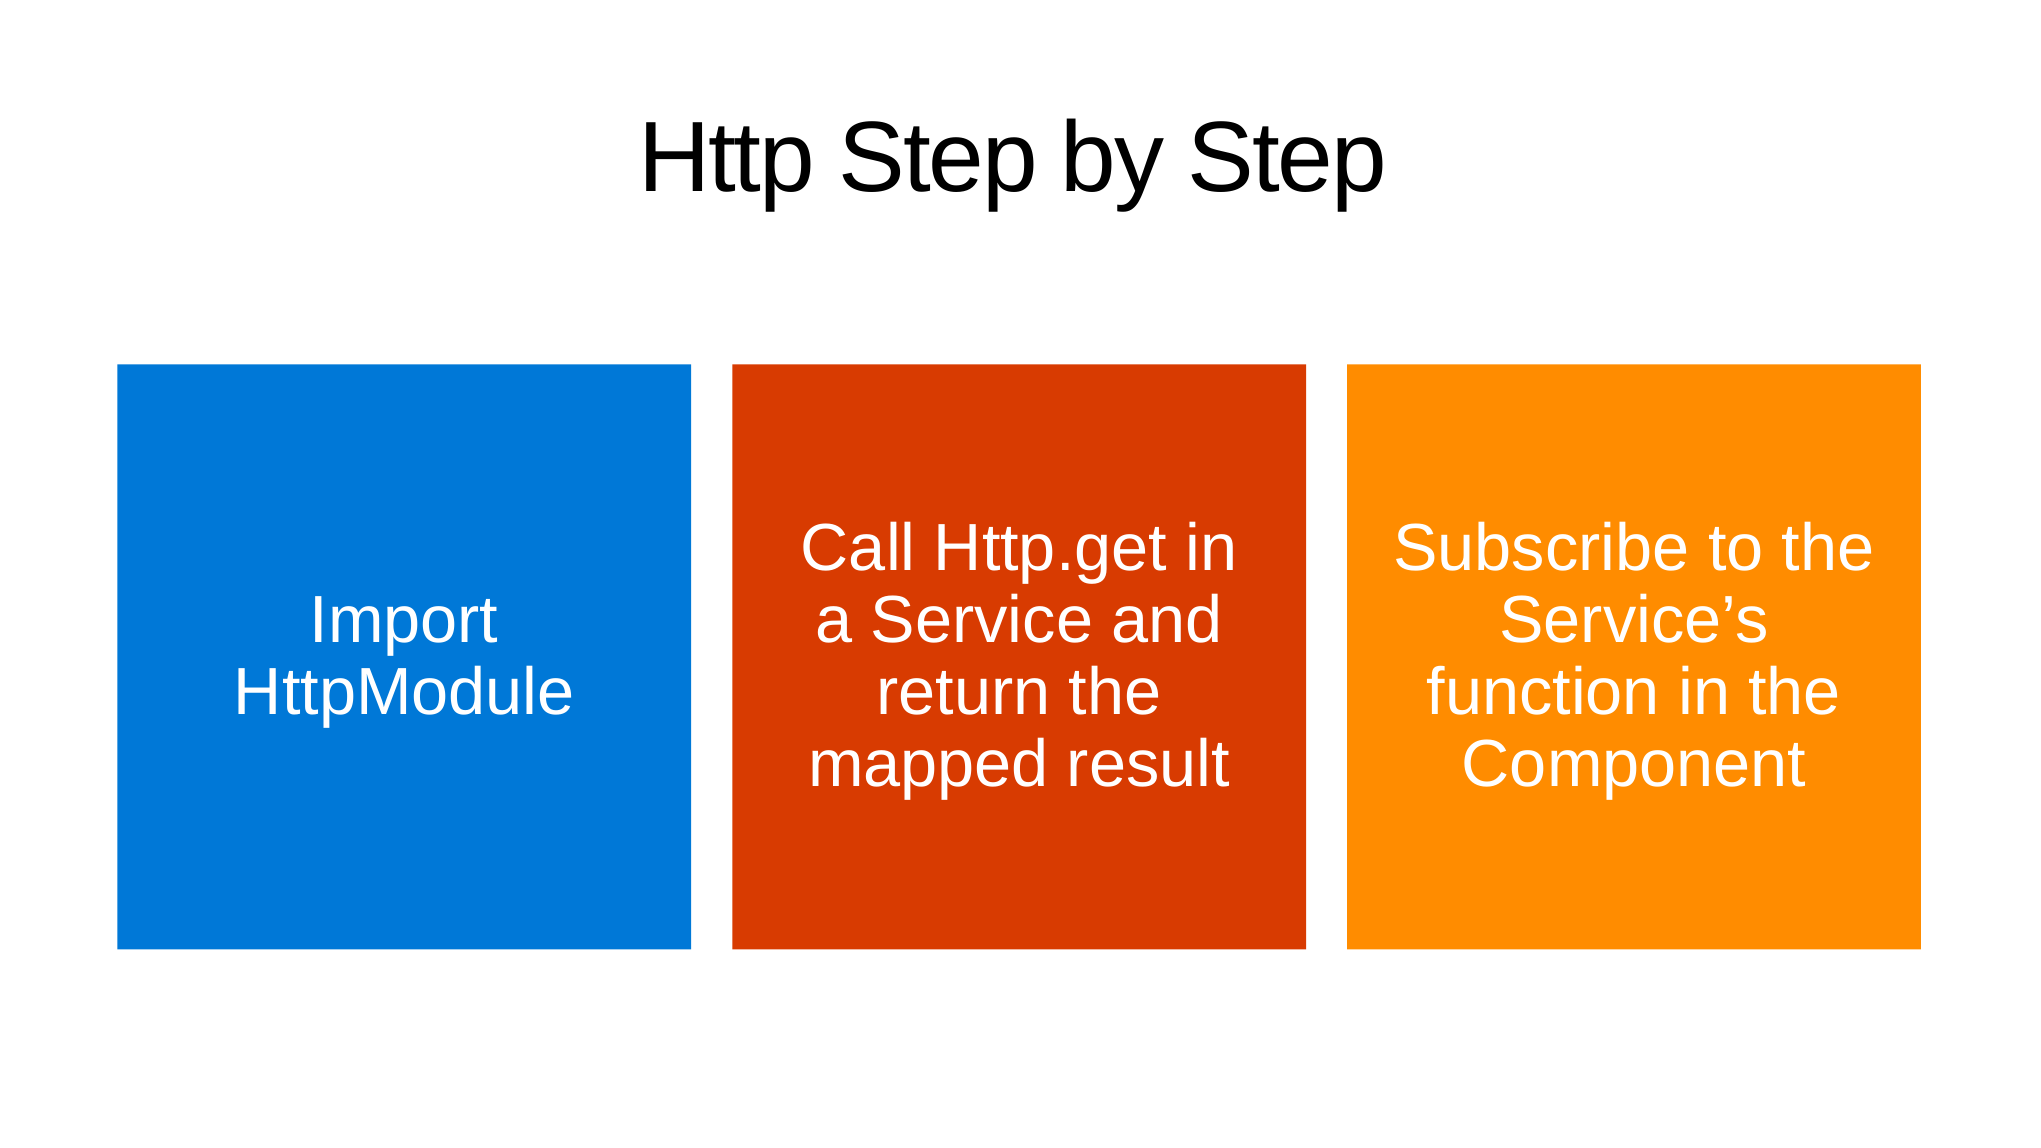

# Http Step by Step
Import HttpModule
Call Http.get in a Service and return the mapped result
Subscribe to the Service’s function in the Component